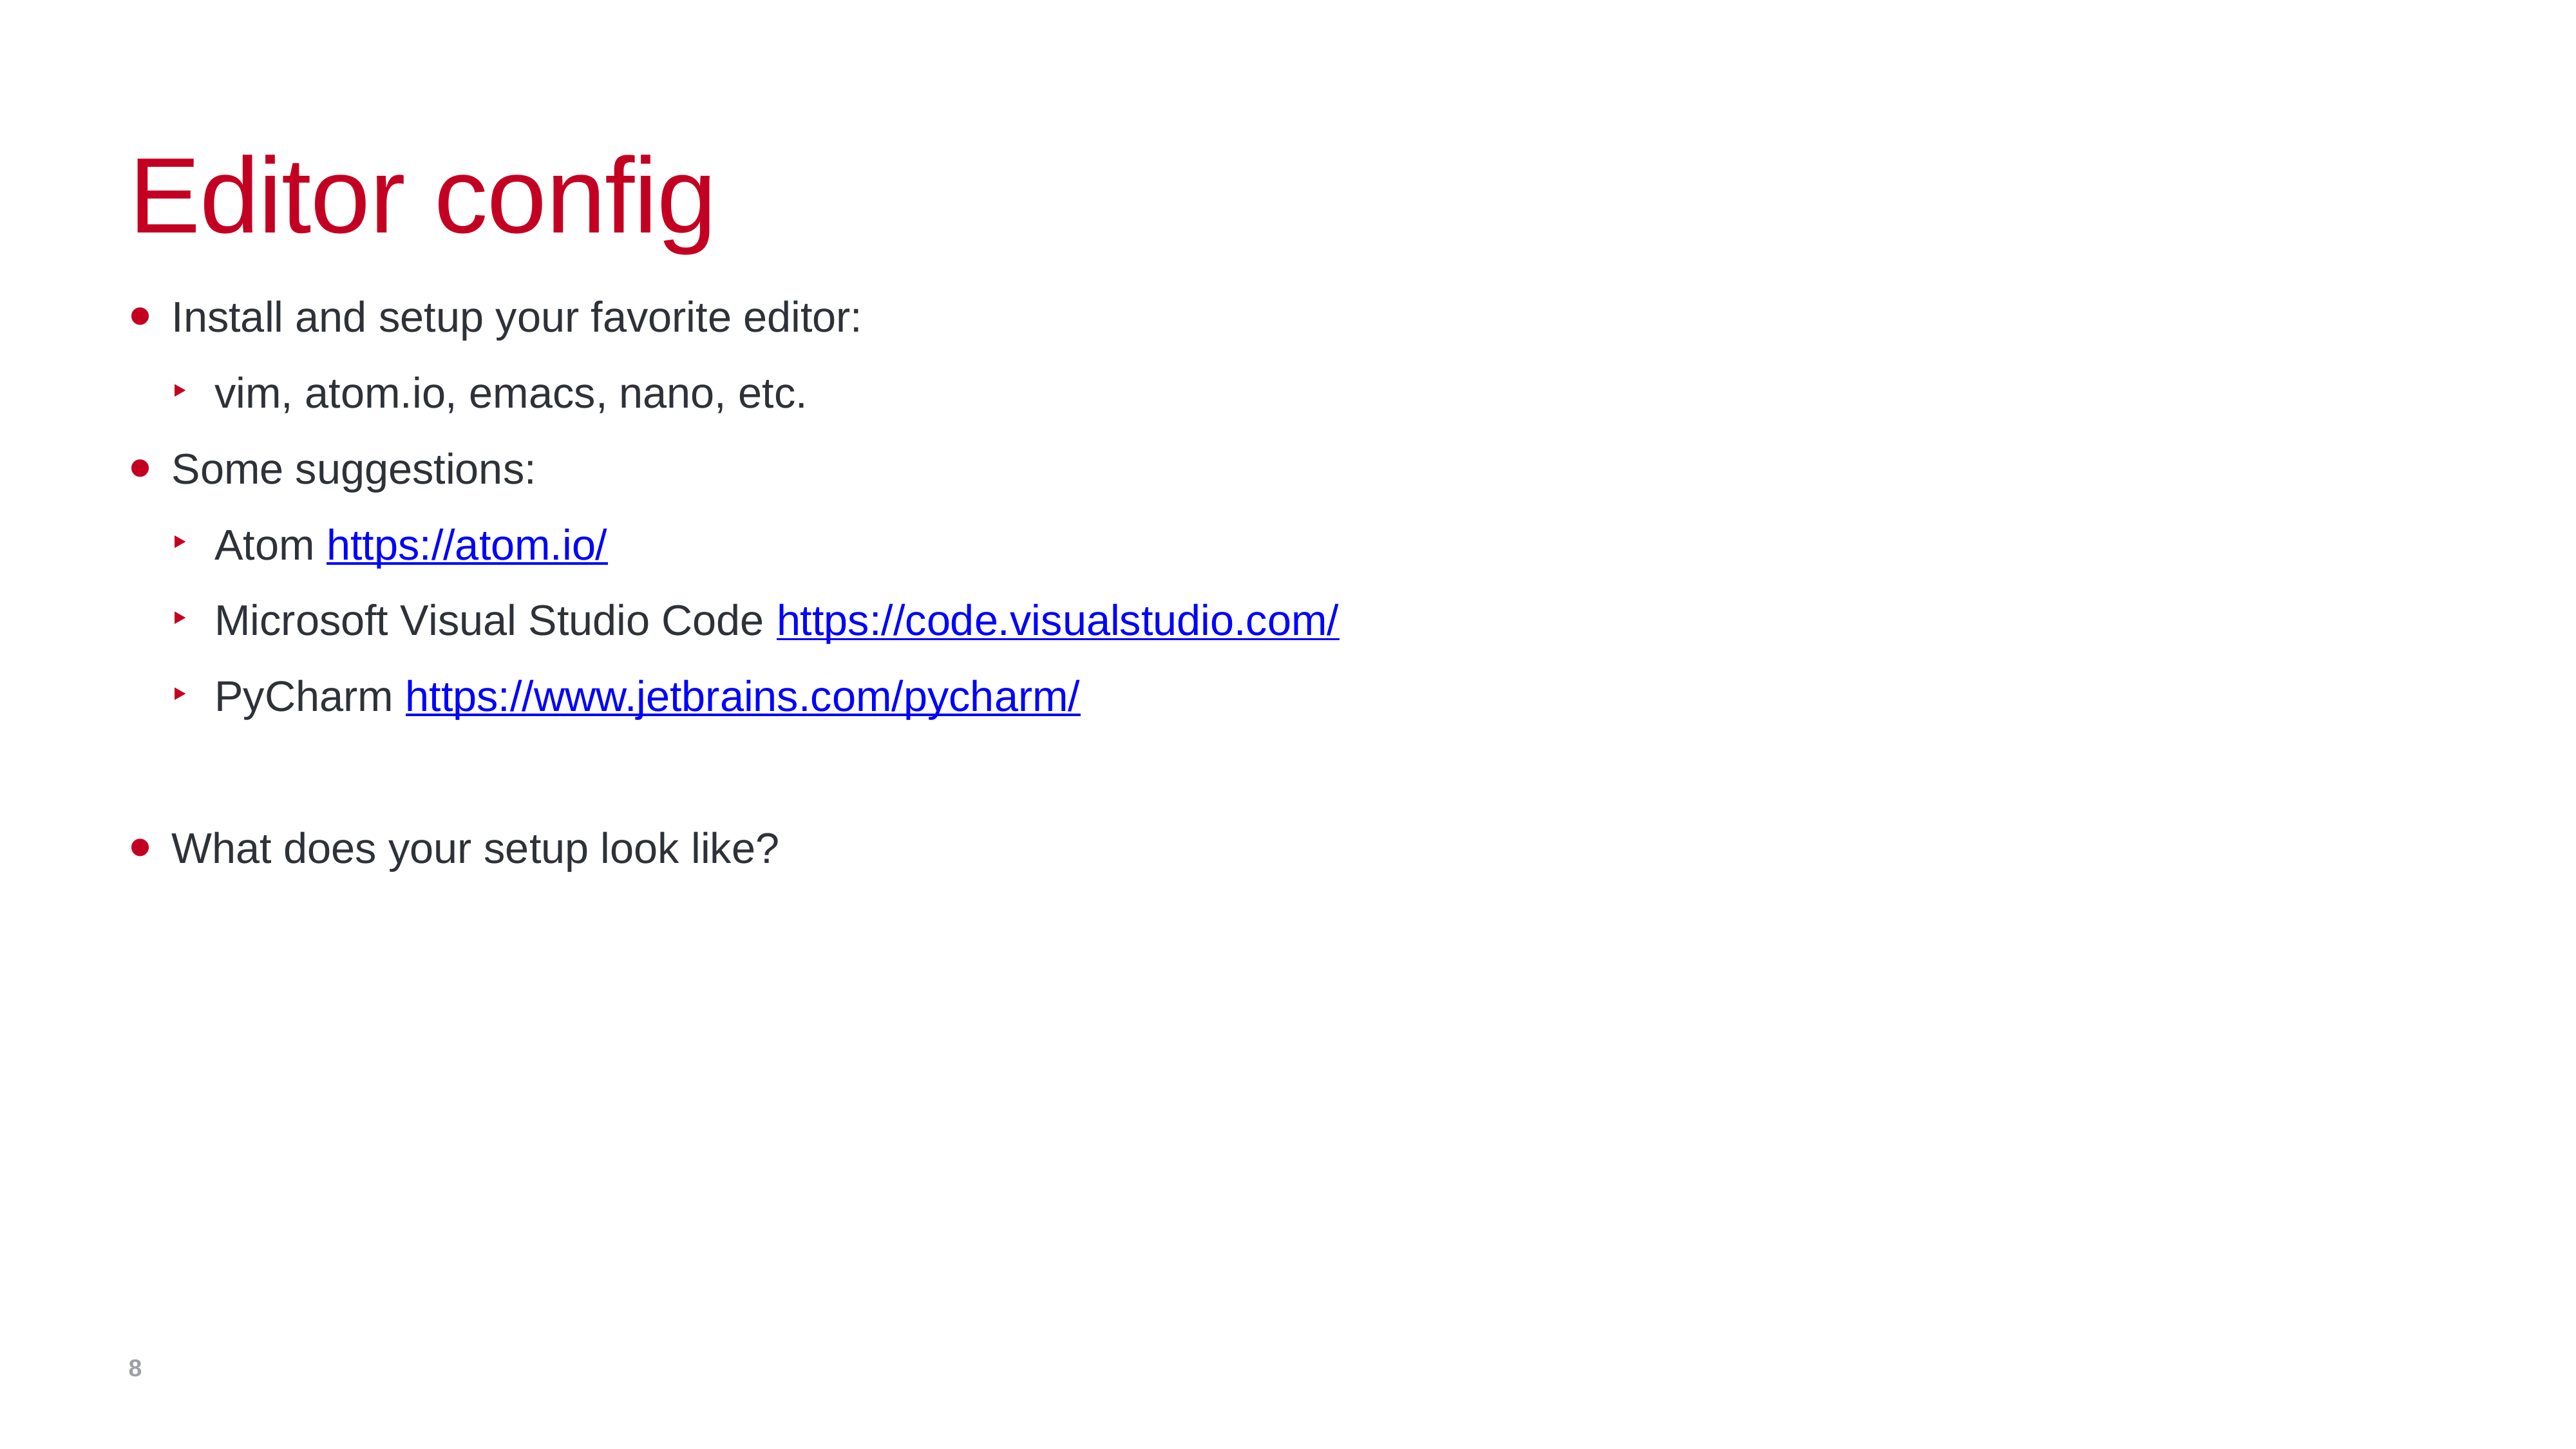

# Editor config
Install and setup your favorite editor:
vim, atom.io, emacs, nano, etc.
Some suggestions:
Atom https://atom.io/
Microsoft Visual Studio Code https://code.visualstudio.com/
PyCharm https://www.jetbrains.com/pycharm/

What does your setup look like?

8